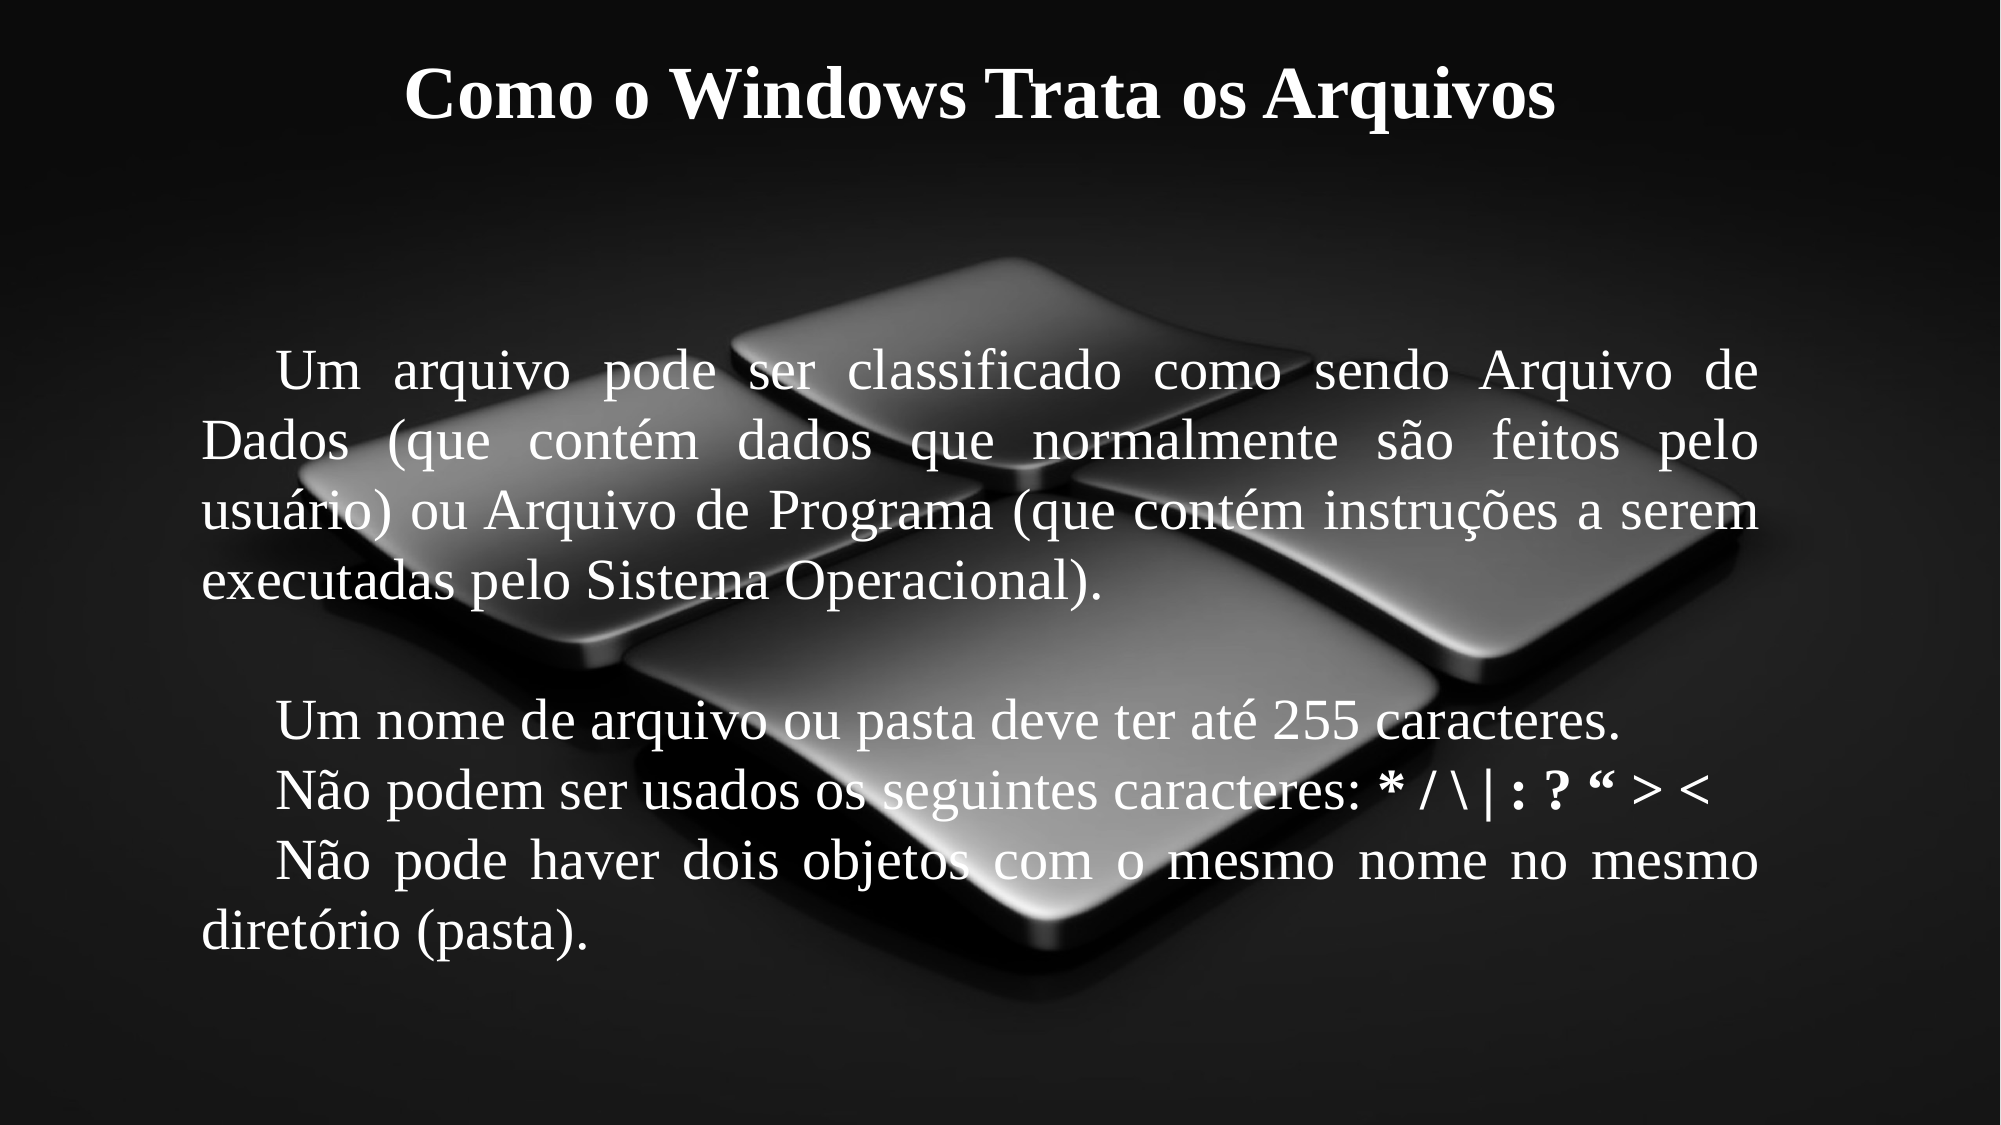

Como o Windows Trata os Arquivos
Um arquivo pode ser classificado como sendo Arquivo de Dados (que contém dados que normalmente são feitos pelo usuário) ou Arquivo de Programa (que contém instruções a serem executadas pelo Sistema Operacional).

Um nome de arquivo ou pasta deve ter até 255 caracteres.
Não podem ser usados os seguintes caracteres: * / \ | : ? “ > <
Não pode haver dois objetos com o mesmo nome no mesmo diretório (pasta).